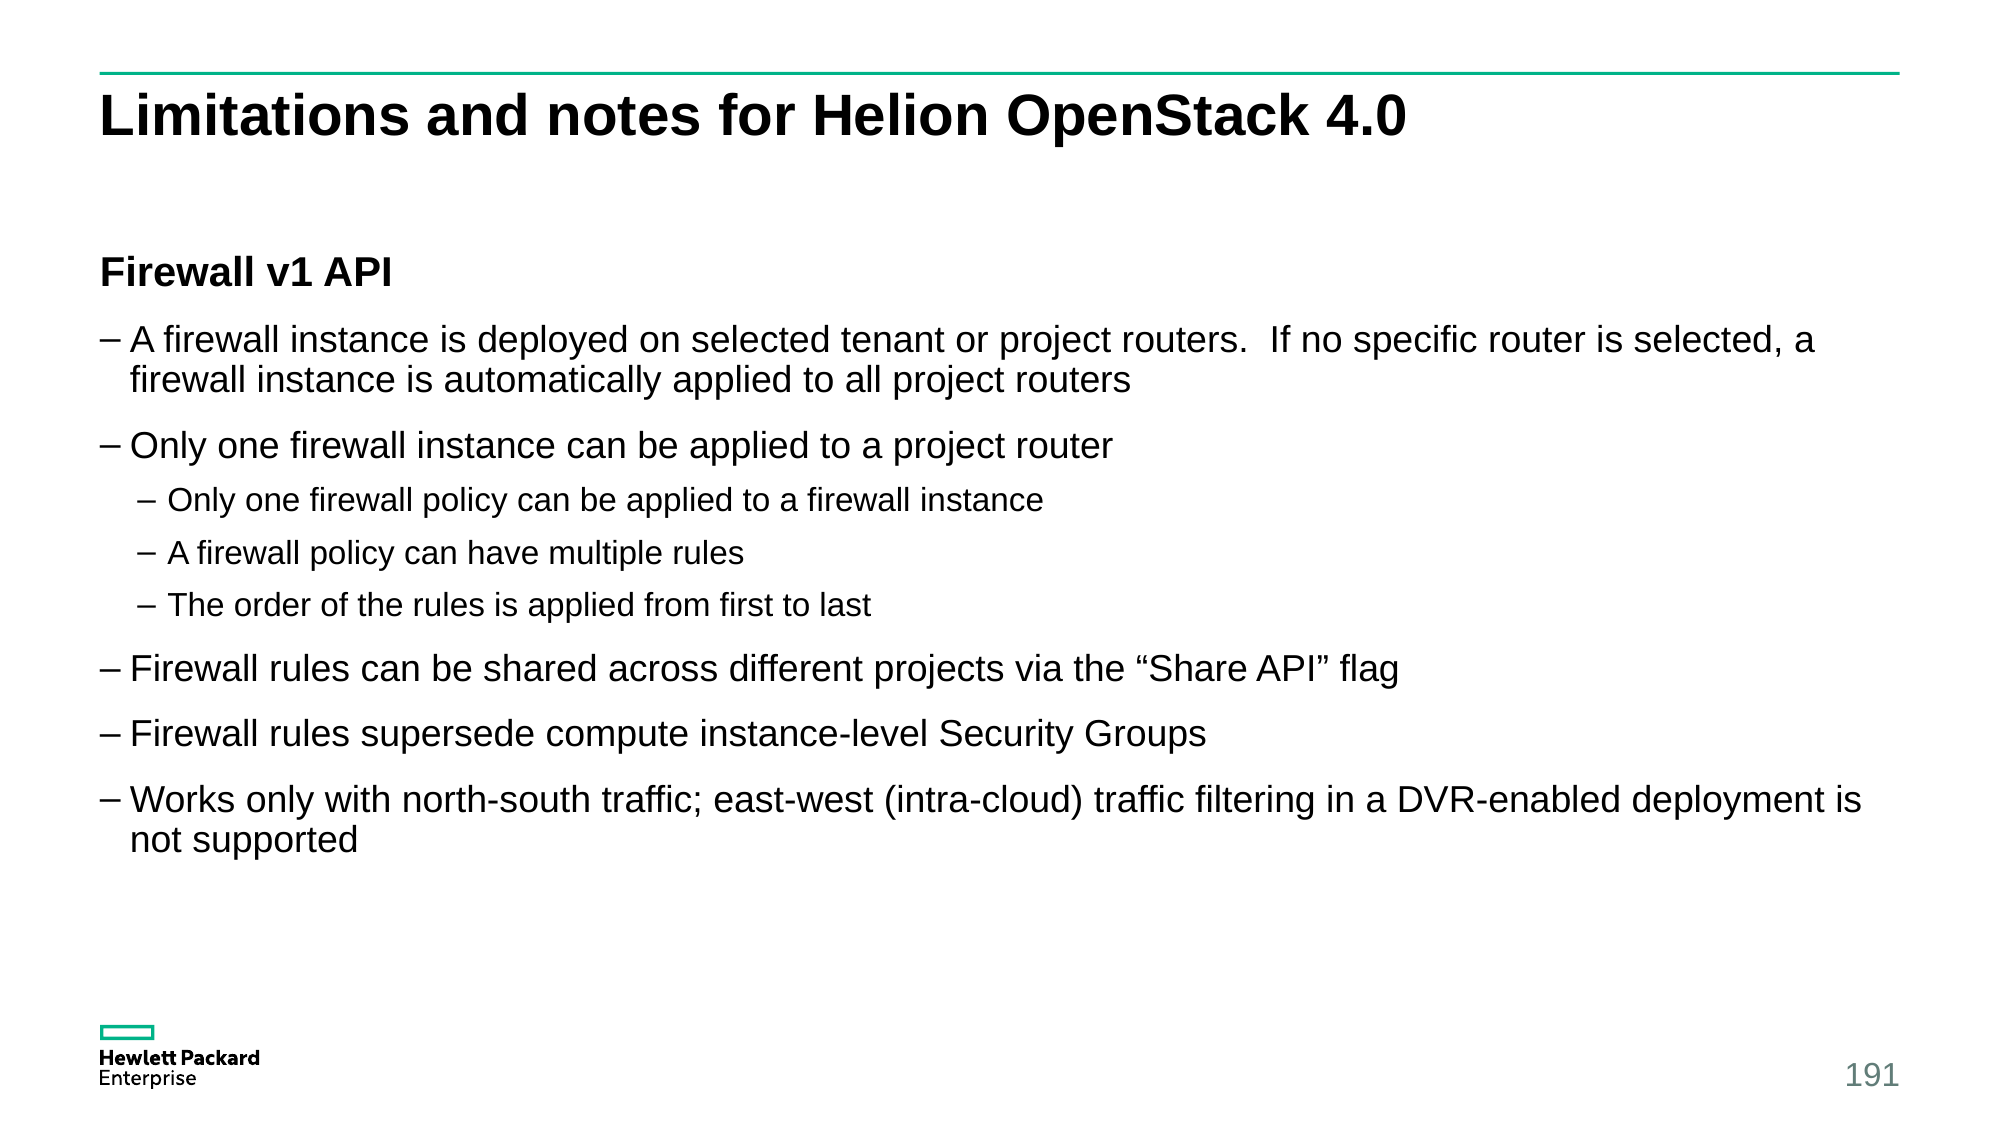

# Limitations and notes for Helion OpenStack 4.0
Firewall v1 API
A firewall instance is deployed on selected tenant or project routers.  If no specific router is selected, a firewall instance is automatically applied to all project routers
Only one firewall instance can be applied to a project router
Only one firewall policy can be applied to a firewall instance
A firewall policy can have multiple rules
The order of the rules is applied from first to last
Firewall rules can be shared across different projects via the “Share API” flag
Firewall rules supersede compute instance-level Security Groups
Works only with north-south traffic; east-west (intra-cloud) traffic filtering in a DVR-enabled deployment is not supported
191